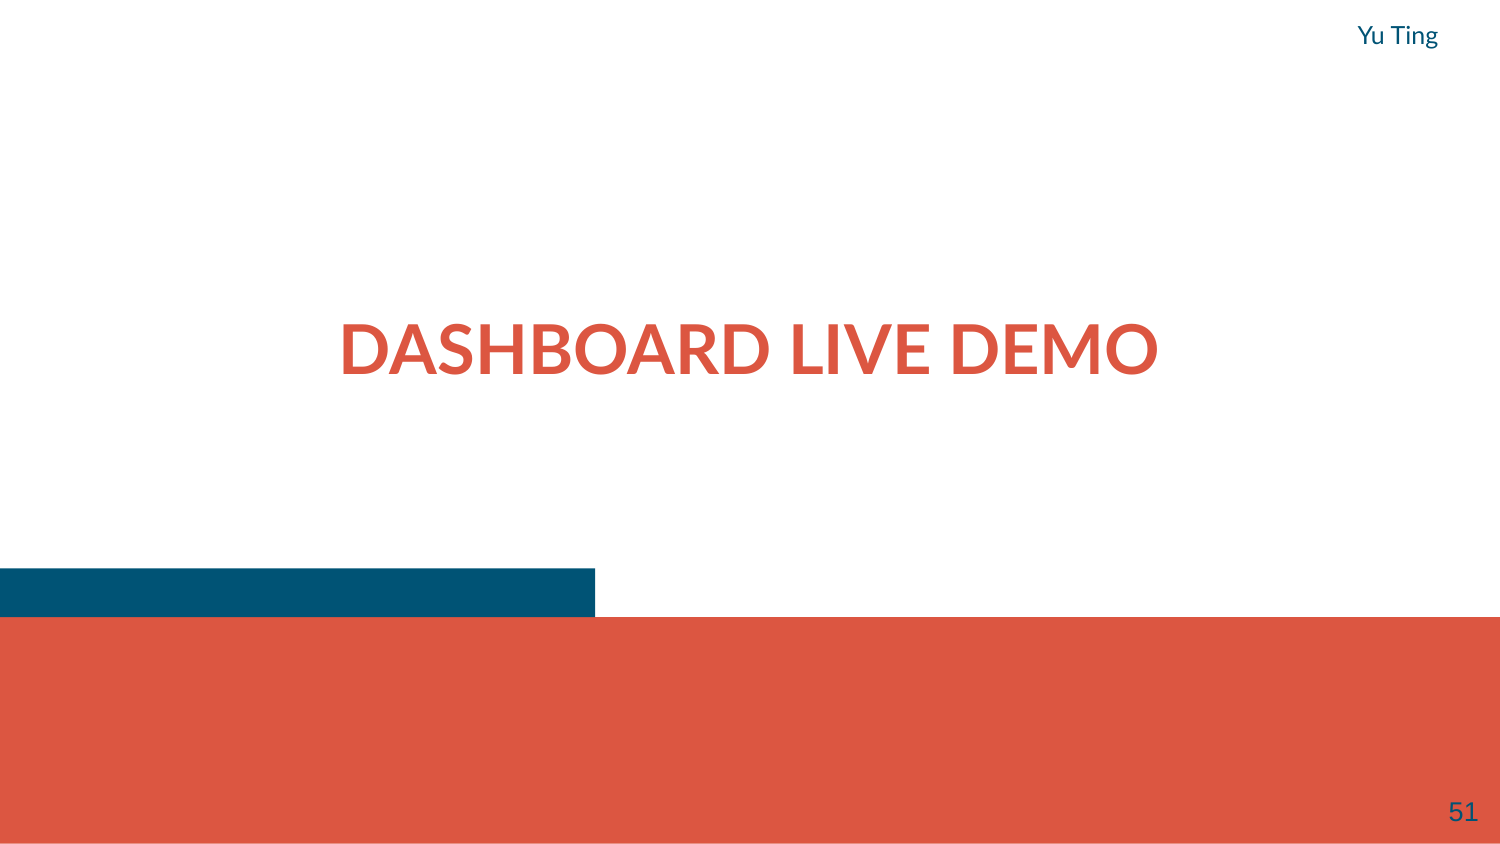

Yu Ting
# DASHBOARD LIVE DEMO
51